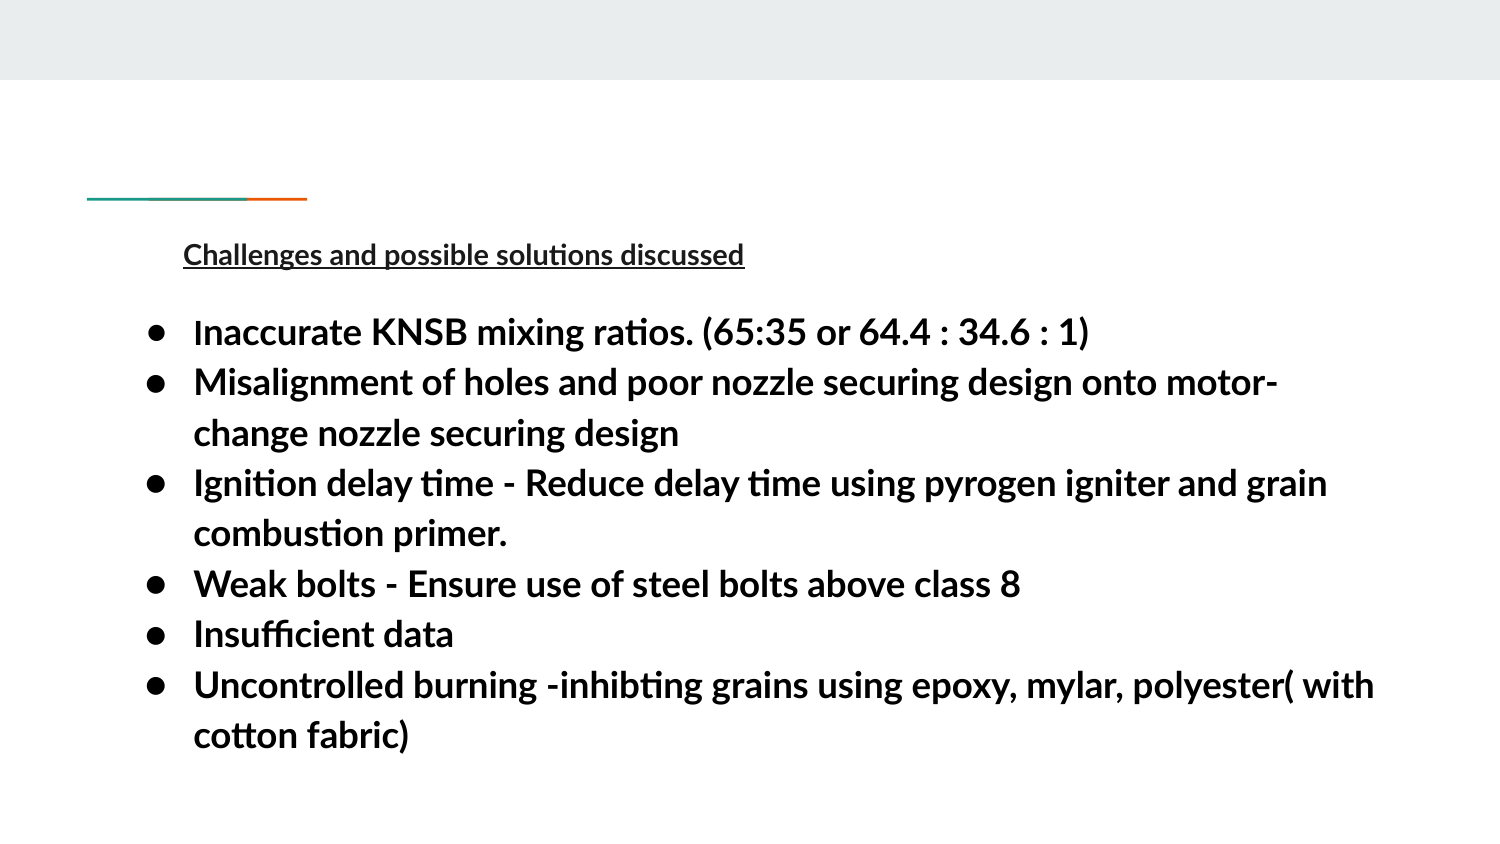

# Challenges and possible solutions discussed
Inaccurate KNSB mixing ratios. (65:35 or 64.4 : 34.6 : 1)
Misalignment of holes and poor nozzle securing design onto motor- change nozzle securing design
Ignition delay time - Reduce delay time using pyrogen igniter and grain combustion primer.
Weak bolts - Ensure use of steel bolts above class 8
Insufficient data
Uncontrolled burning -inhibting grains using epoxy, mylar, polyester( with cotton fabric)